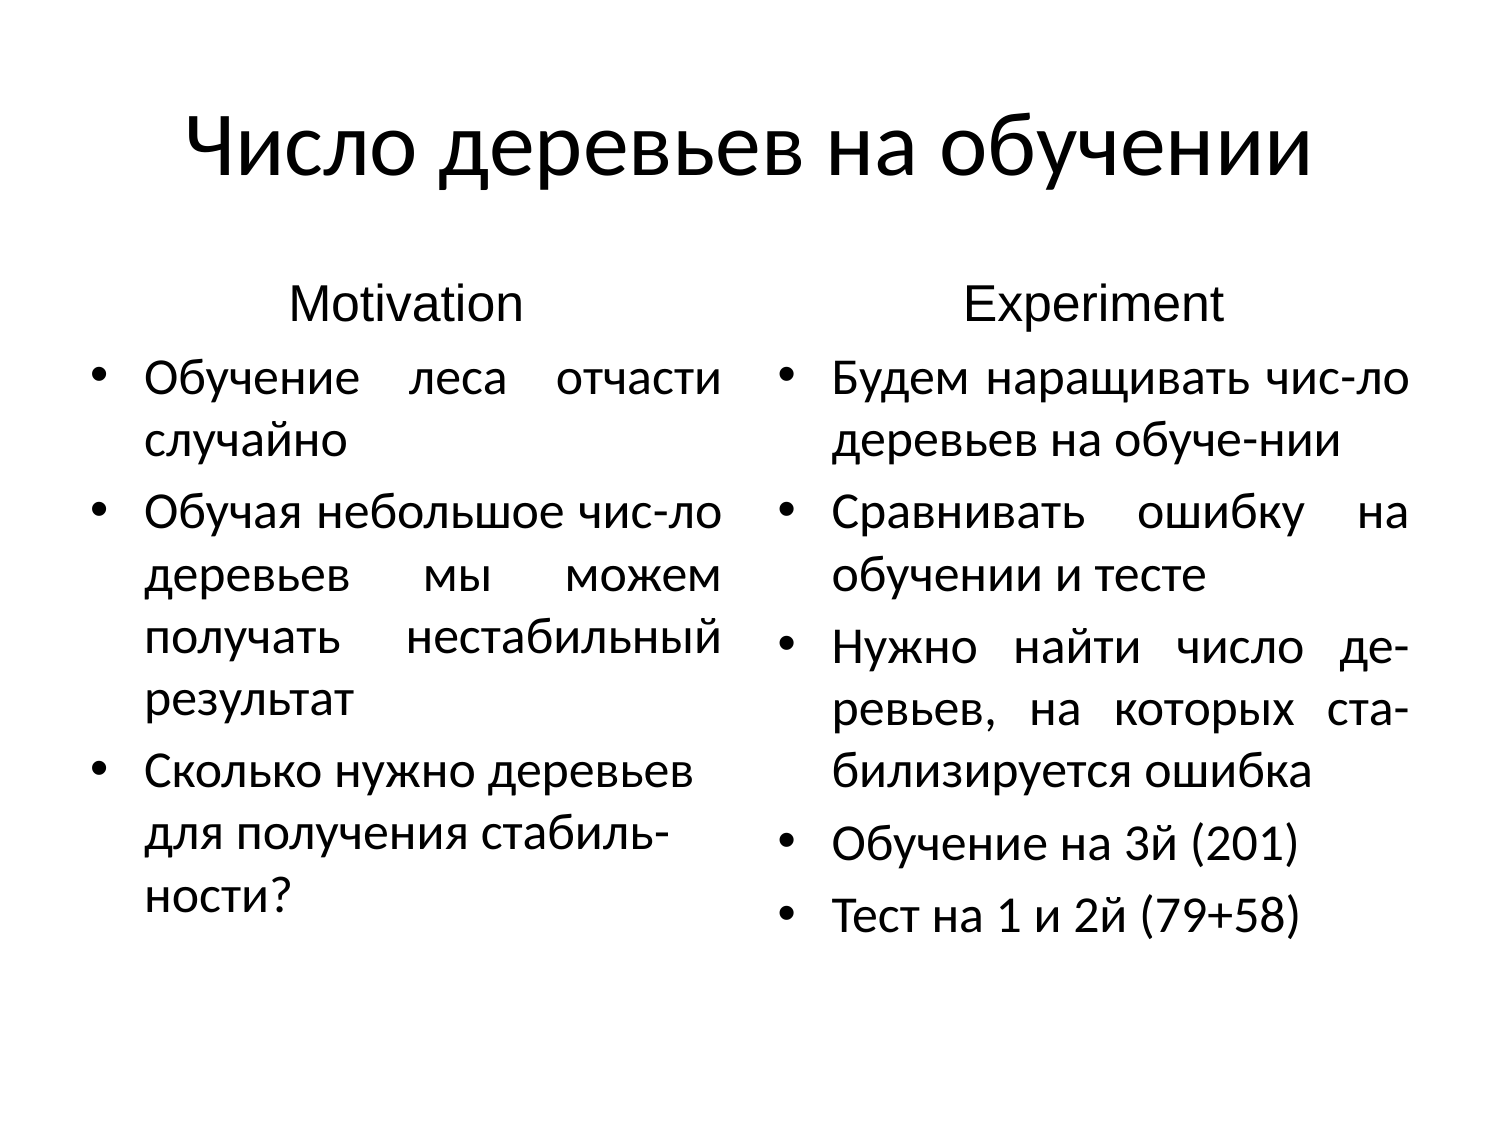

# Число деревьев на обучении
Motivation
Обучение леса отчасти случайно
Обучая небольшое чис-ло деревьев мы можем получать нестабильный результат
Сколько нужно деревьев для получения стабиль-ности?
Experiment
Будем наращивать чис-ло деревьев на обуче-нии
Сравнивать ошибку на обучении и тесте
Нужно найти число де-ревьев, на которых ста-билизируется ошибка
Обучение на 3й (201)
Тест на 1 и 2й (79+58)